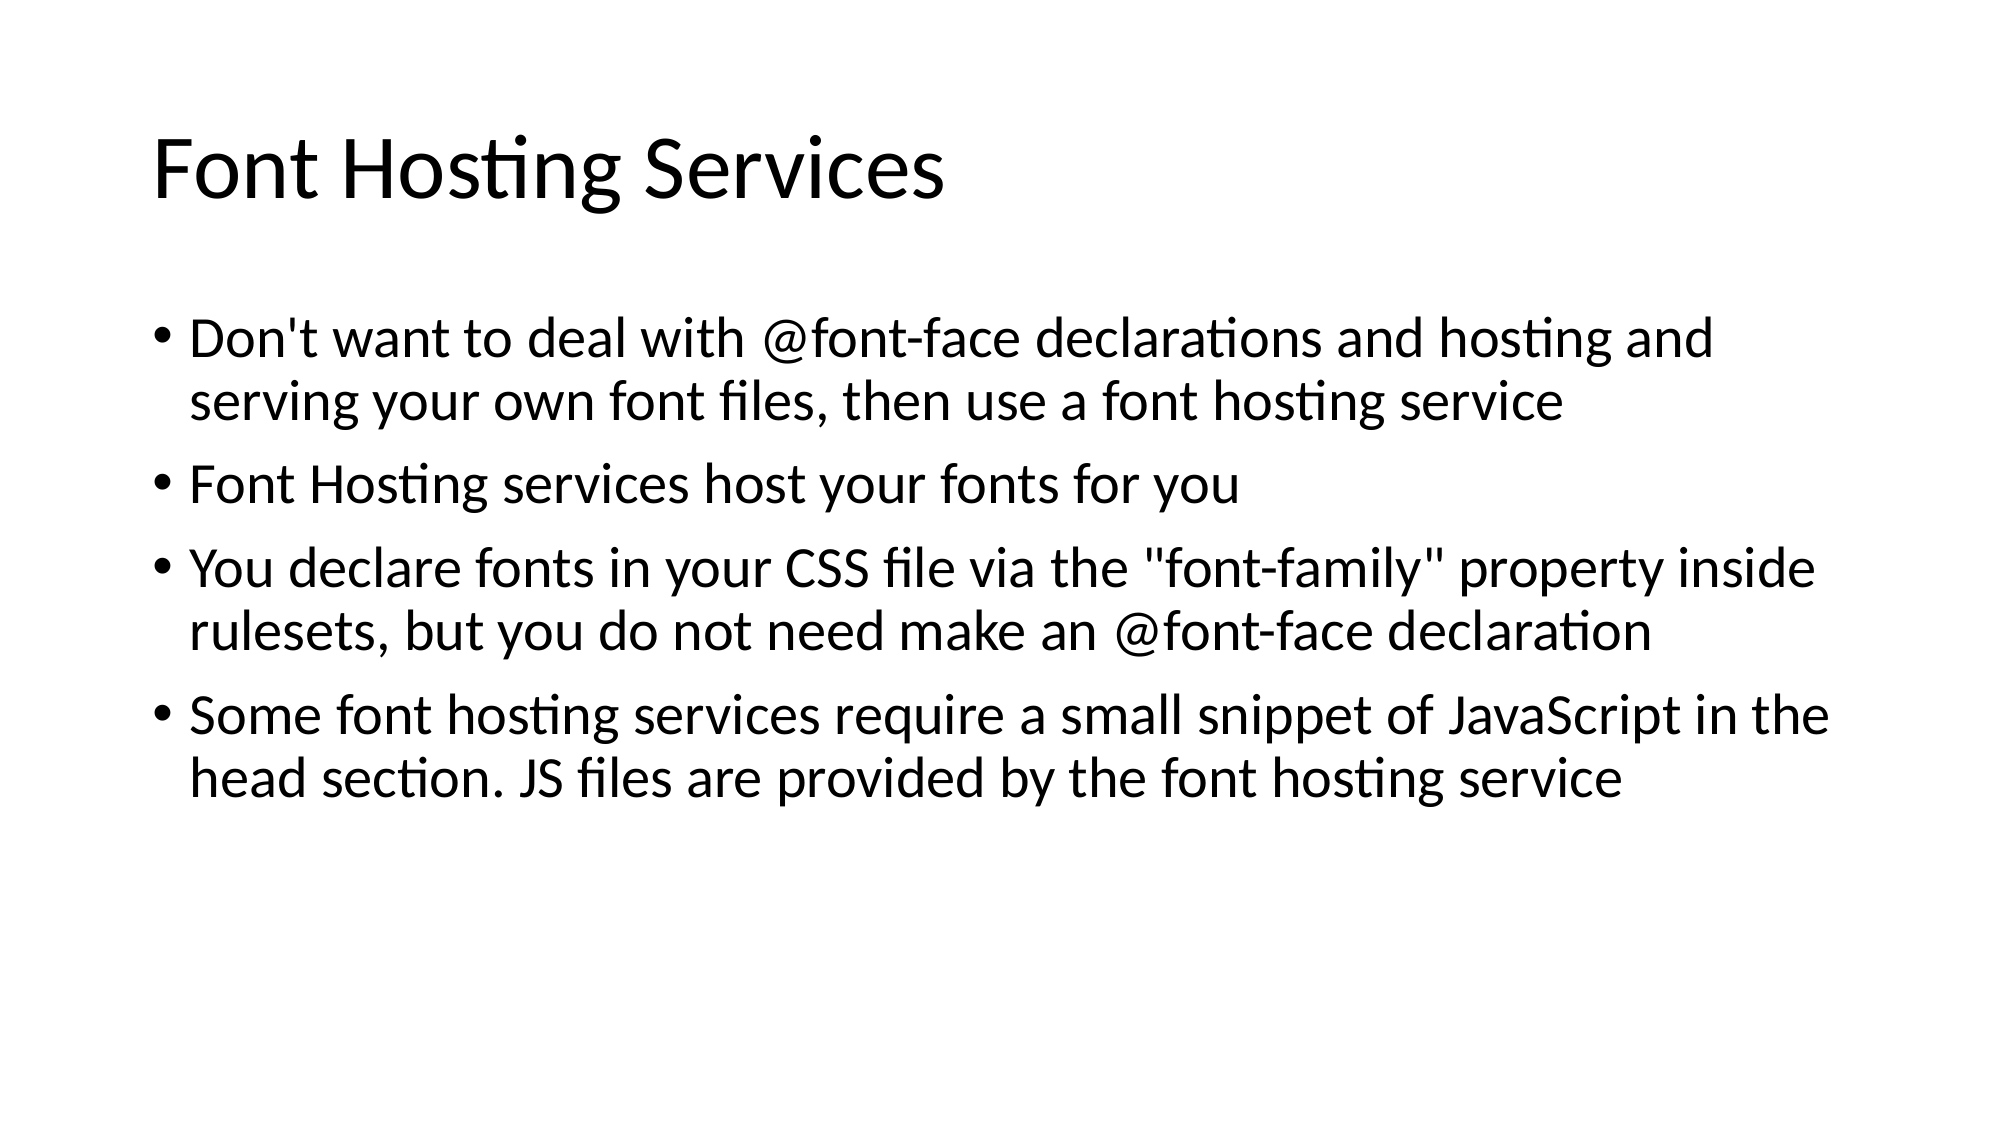

# Font Hosting Services
Don't want to deal with @font-face declarations and hosting and serving your own font files, then use a font hosting service
Font Hosting services host your fonts for you
You declare fonts in your CSS file via the "font-family" property inside rulesets, but you do not need make an @font-face declaration
Some font hosting services require a small snippet of JavaScript in the head section. JS files are provided by the font hosting service